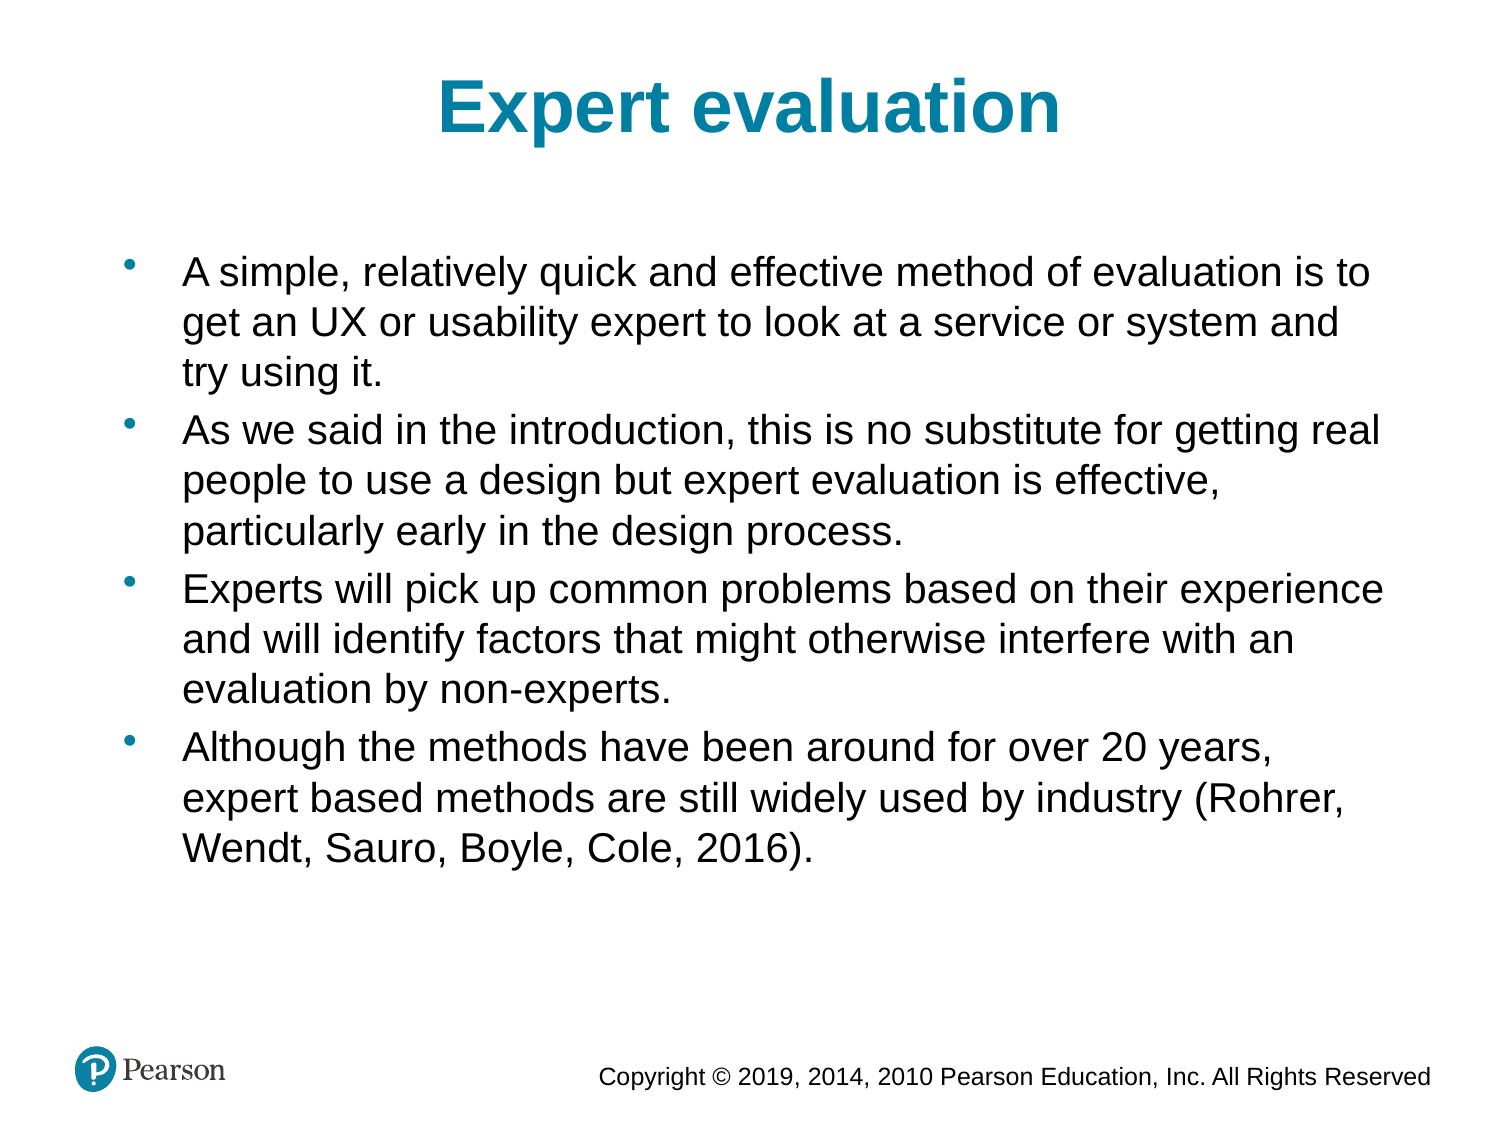

Expert evaluation
A simple, relatively quick and effective method of evaluation is to get an UX or usability expert to look at a service or system and try using it.
As we said in the introduction, this is no substitute for getting real people to use a design but expert evaluation is effective, particularly early in the design process.
Experts will pick up common problems based on their experience and will identify factors that might otherwise interfere with an evaluation by non-experts.
Although the methods have been around for over 20 years, expert based methods are still widely used by industry (Rohrer, Wendt, Sauro, Boyle, Cole, 2016).